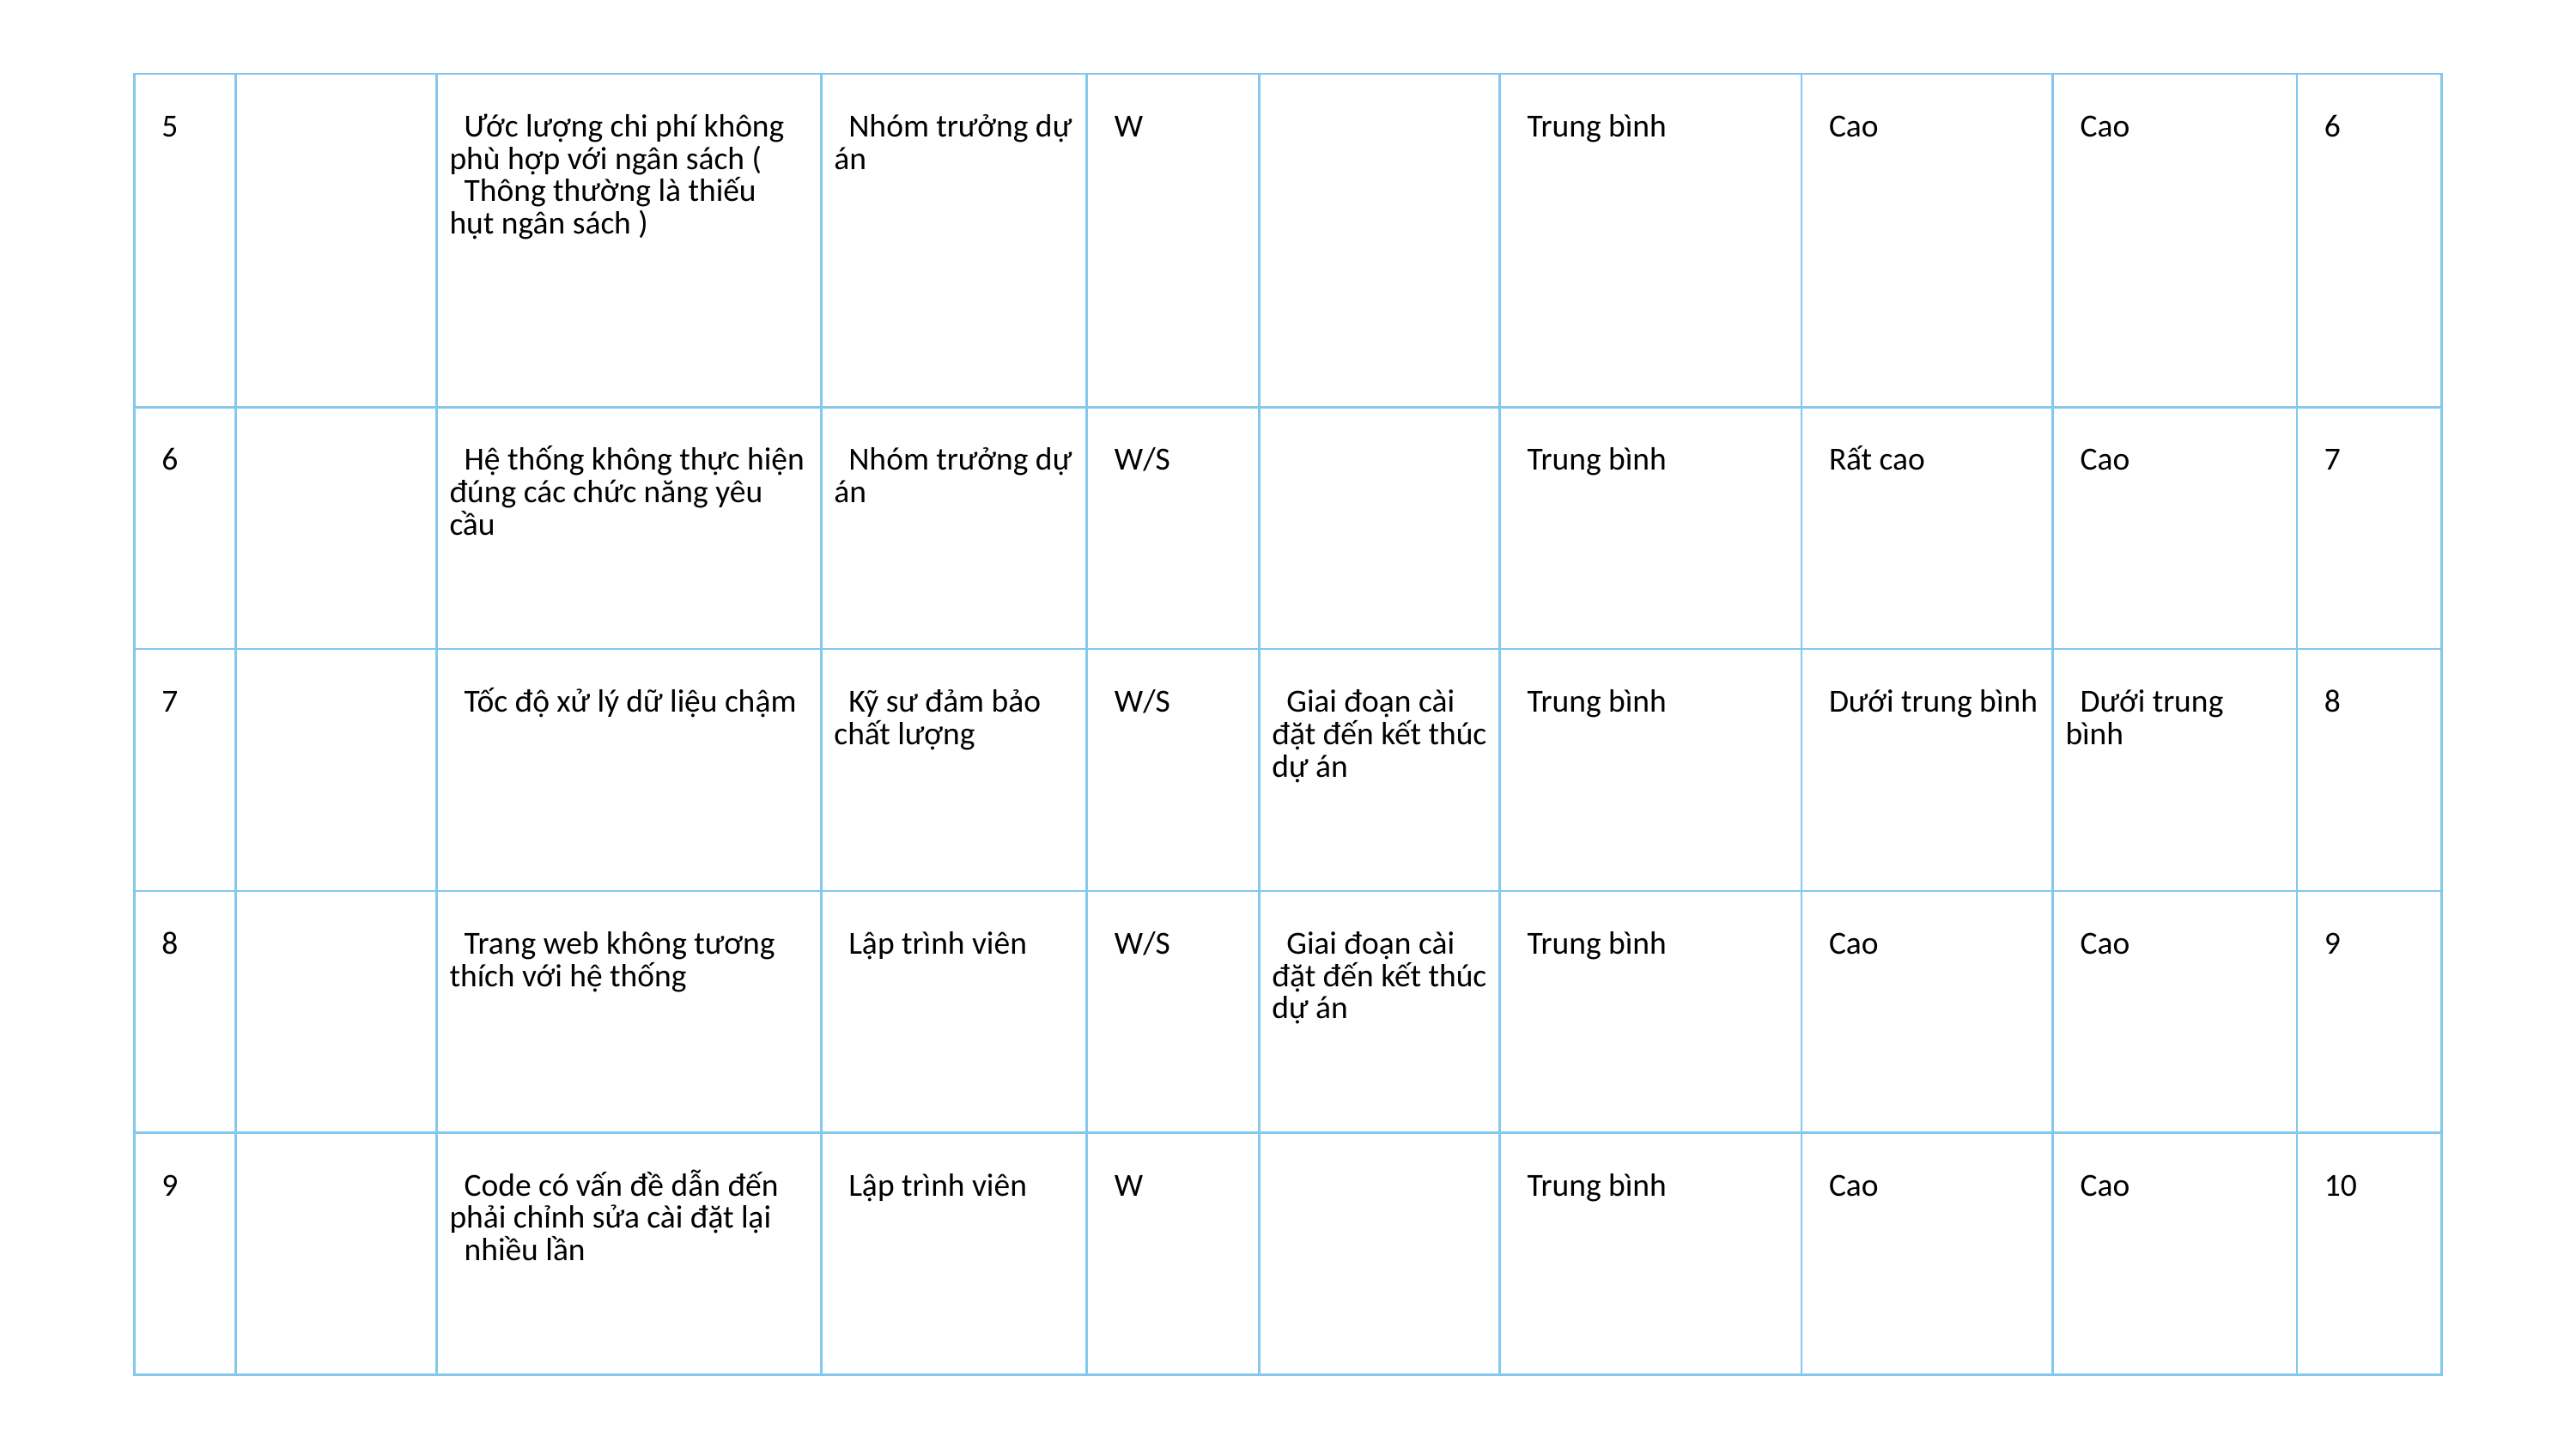

| 5 |  | Ước lượng chi phí không phù hợp với ngân sách ( Thông thường là thiếu hụt ngân sách ) | Nhóm trưởng dự án | W |  | Trung bình | Cao | Cao | 6 |
| --- | --- | --- | --- | --- | --- | --- | --- | --- | --- |
| 6 |  | Hệ thống không thực hiện đúng các chức năng yêu cầu | Nhóm trưởng dự án | W/S |  | Trung bình | Rất cao | Cao | 7 |
| 7 |  | Tốc độ xử lý dữ liệu chậm | Kỹ sư đảm bảo chất lượng | W/S | Giai đoạn cài đặt đến kết thúc dự án | Trung bình | Dưới trung bình | Dưới trung bình | 8 |
| 8 |  | Trang web không tương thích với hệ thống | Lập trình viên | W/S | Giai đoạn cài đặt đến kết thúc dự án | Trung bình | Cao | Cao | 9 |
| 9 |  | Code có vấn đề dẫn đến phải chỉnh sửa cài đặt lại nhiều lần | Lập trình viên | W |  | Trung bình | Cao | Cao | 10 |